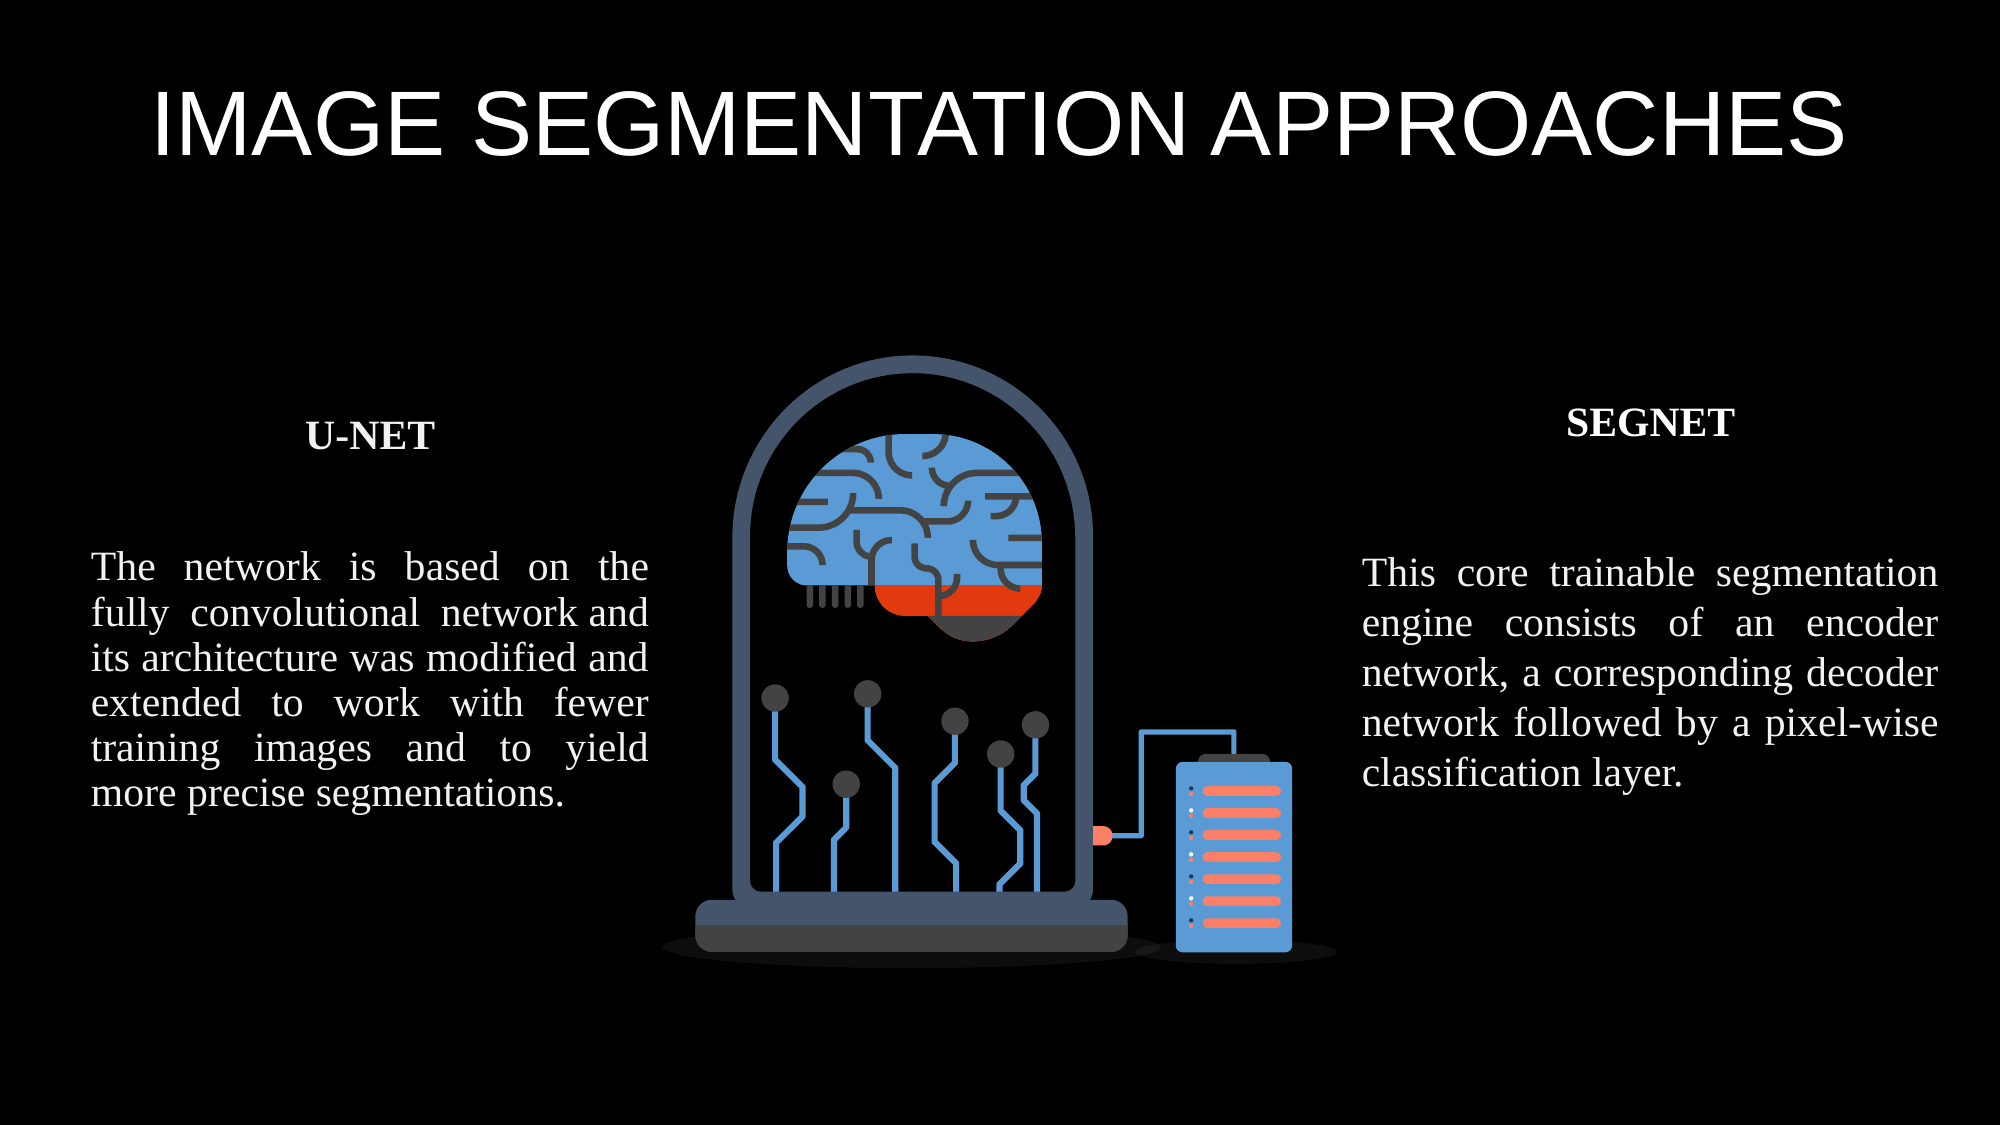

# IMAGE SEGMENTATION APPROACHES

U-NET

The network is based on the fully convolutional network and its architecture was modified and extended to work with fewer training images and to yield more precise segmentations.

SEGNET

This core trainable segmentation engine consists of an encoder network, a corresponding decoder network followed by a pixel-wise classification layer.